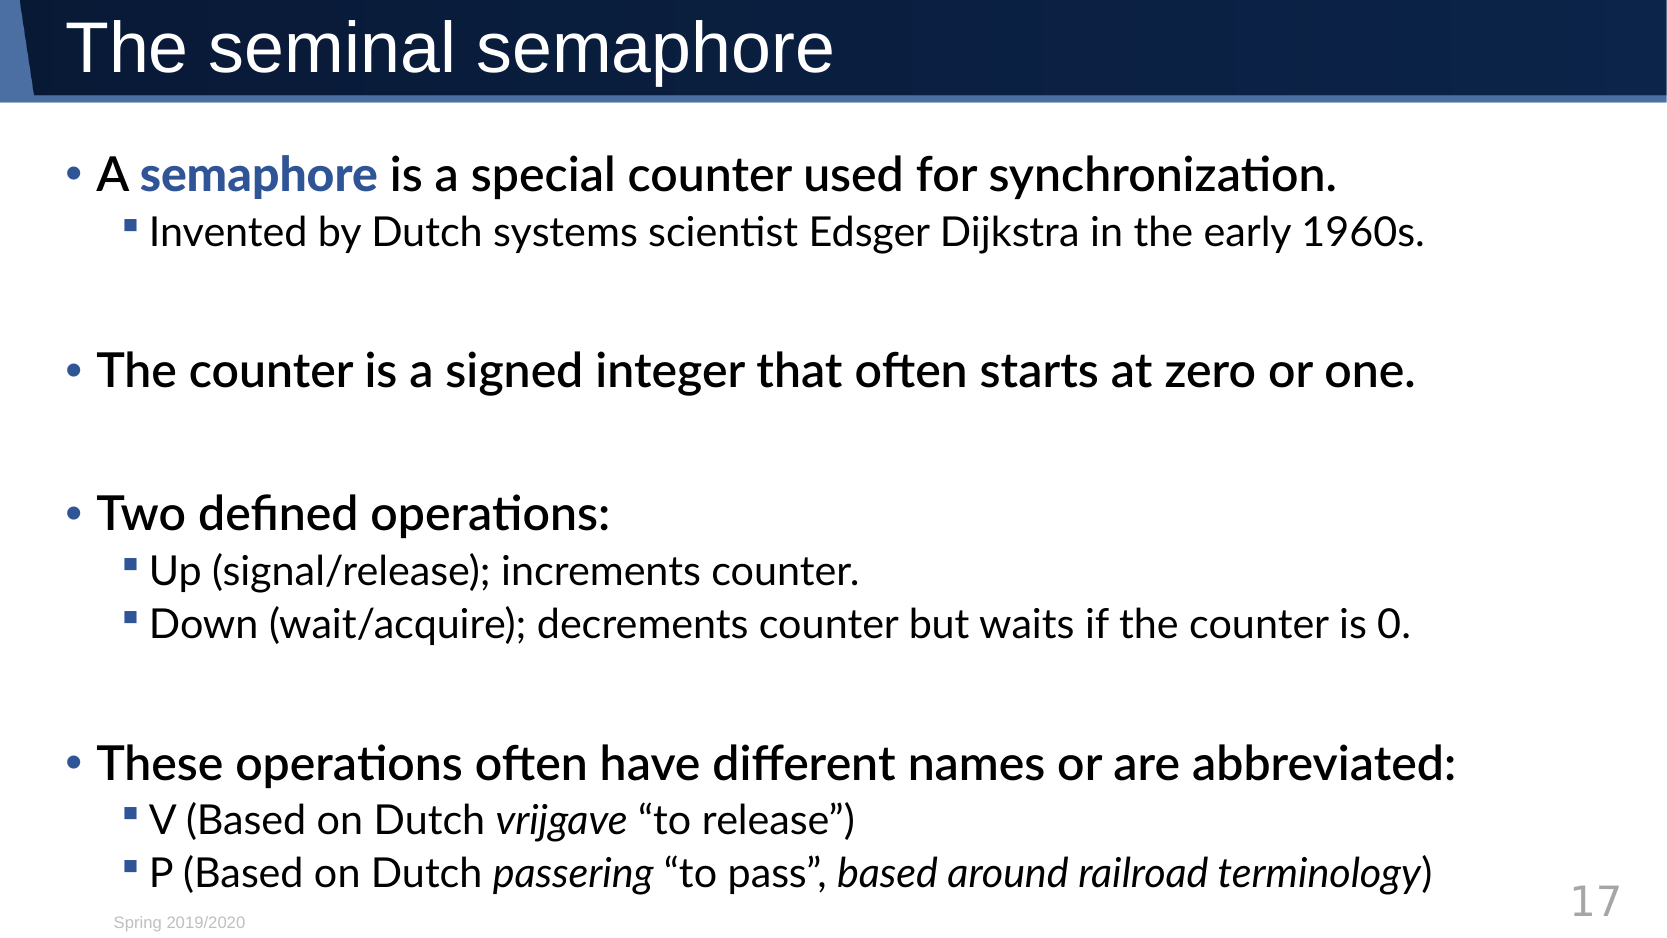

# The seminal semaphore
A semaphore is a special counter used for synchronization.
Invented by Dutch systems scientist Edsger Dijkstra in the early 1960s.

The counter is a signed integer that often starts at zero or one.

Two defined operations:
Up (signal/release); increments counter.
Down (wait/acquire); decrements counter but waits if the counter is 0.

These operations often have different names or are abbreviated:
V (Based on Dutch vrijgave “to release”)
P (Based on Dutch passering “to pass”, based around railroad terminology)
Spring 2019/2020